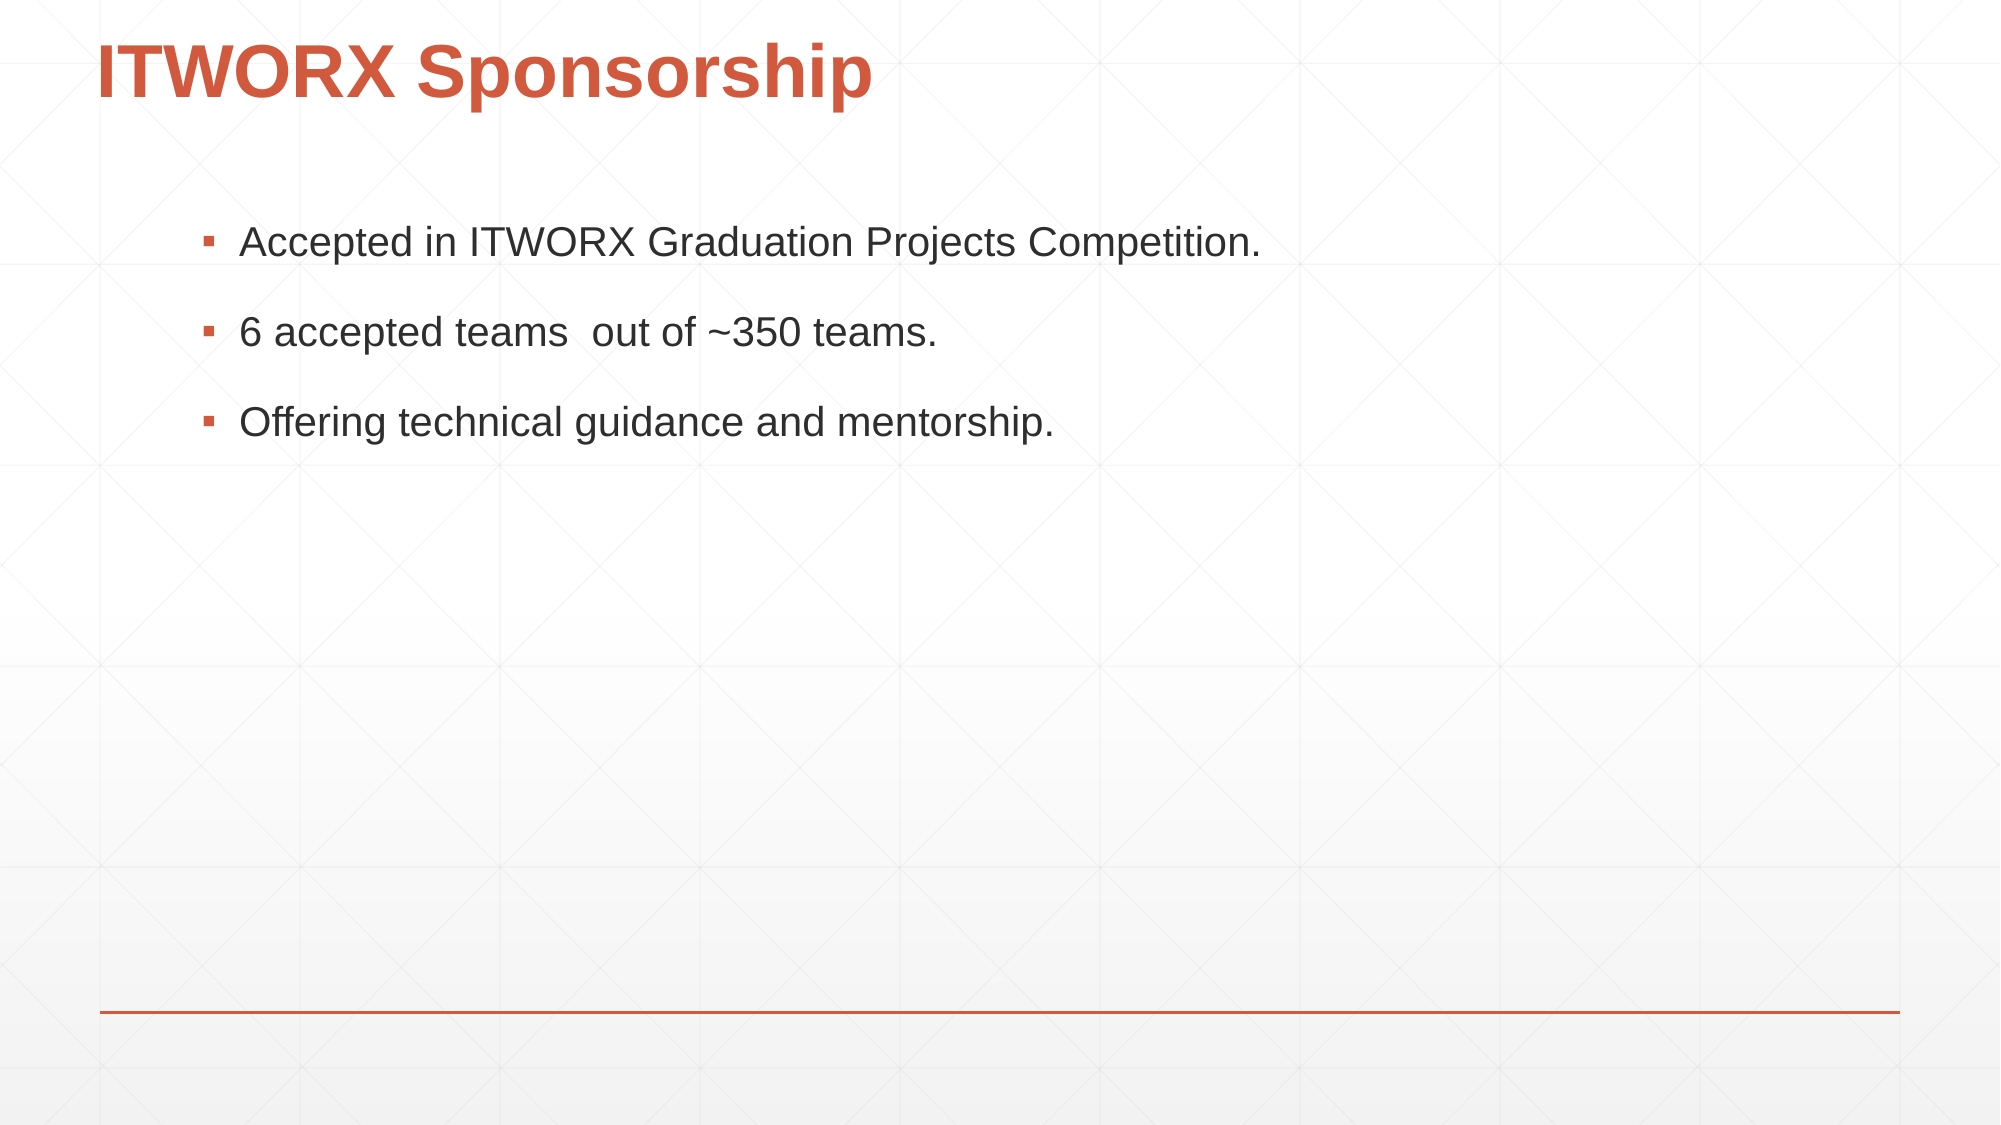

ITWORX Sponsorship
Accepted in ITWORX Graduation Projects Competition.

6 accepted teams  out of ~350 teams.

Offering technical guidance and mentorship.